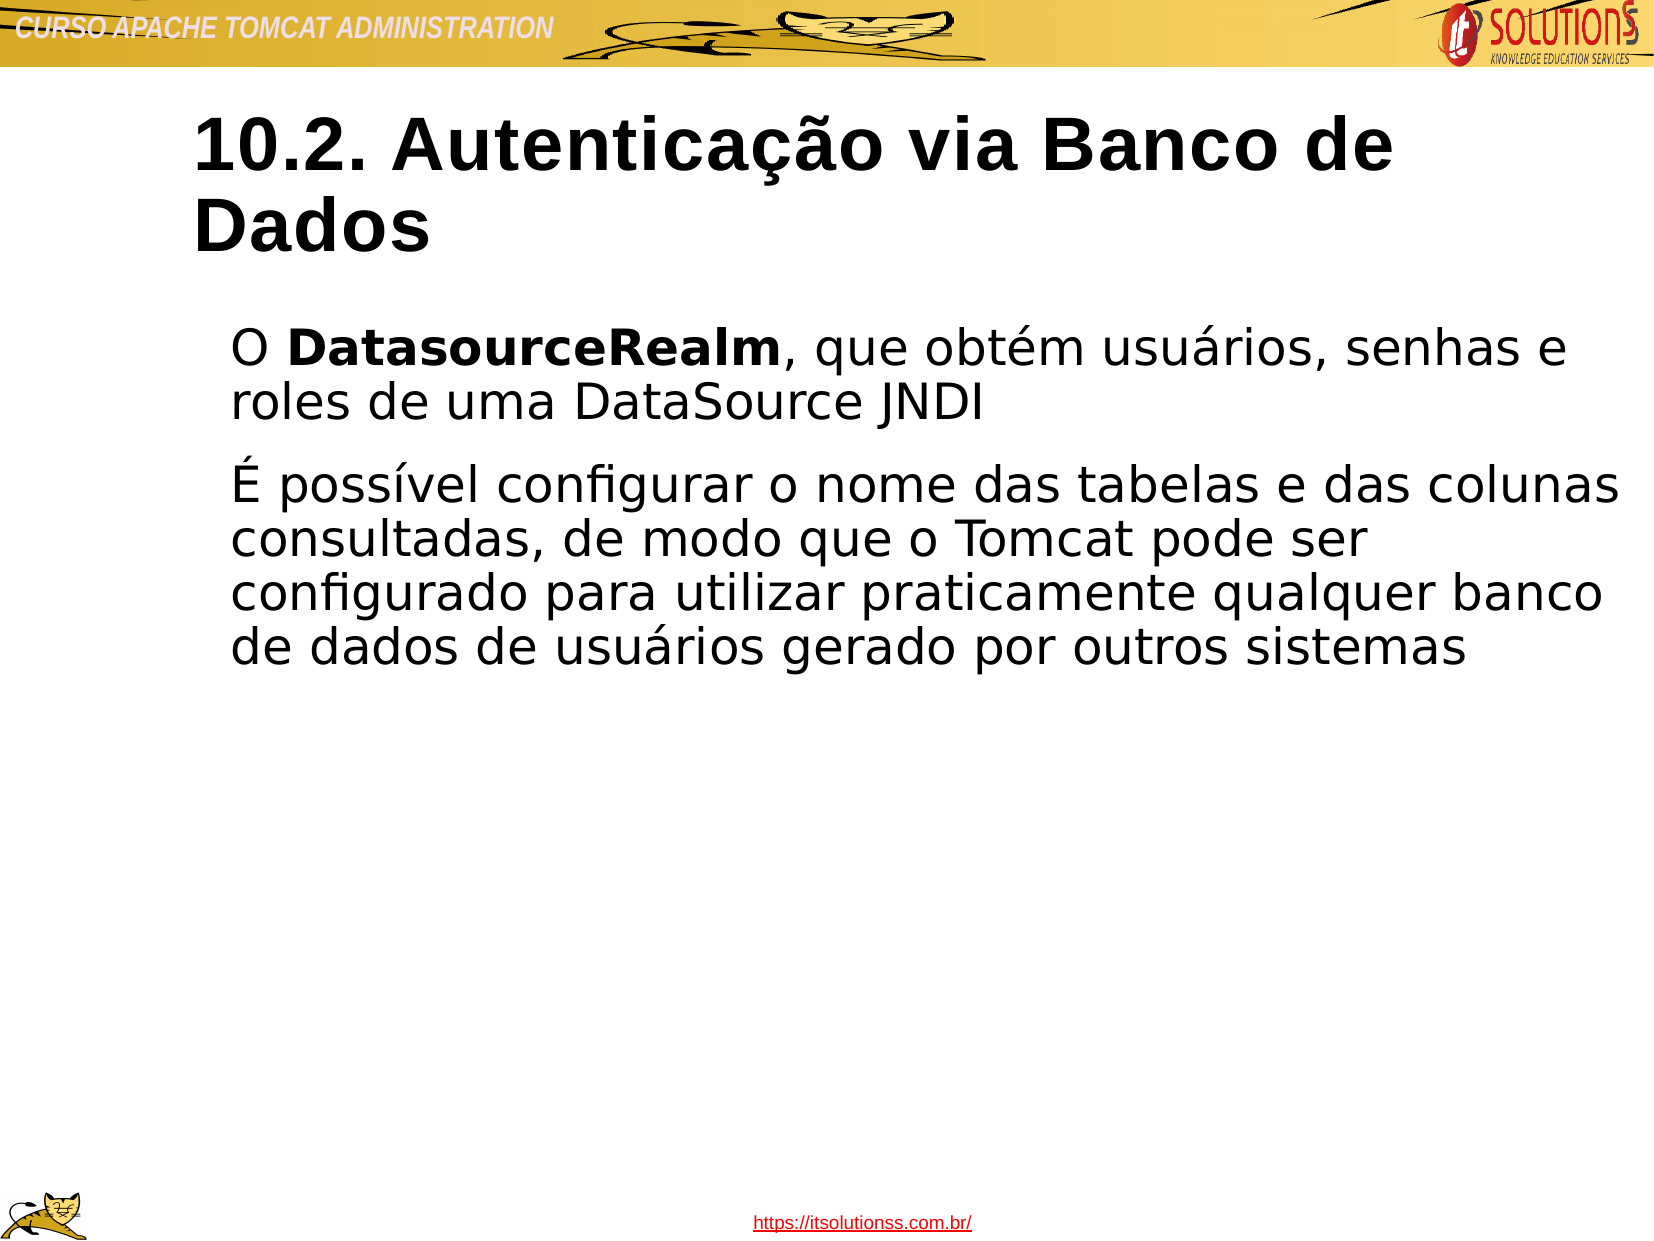

10.2. Autenticação via Banco de Dados
O DatasourceRealm, que obtém usuários, senhas e roles de uma DataSource JNDI
É possível configurar o nome das tabelas e das colunas consultadas, de modo que o Tomcat pode ser configurado para utilizar praticamente qualquer banco de dados de usuários gerado por outros sistemas